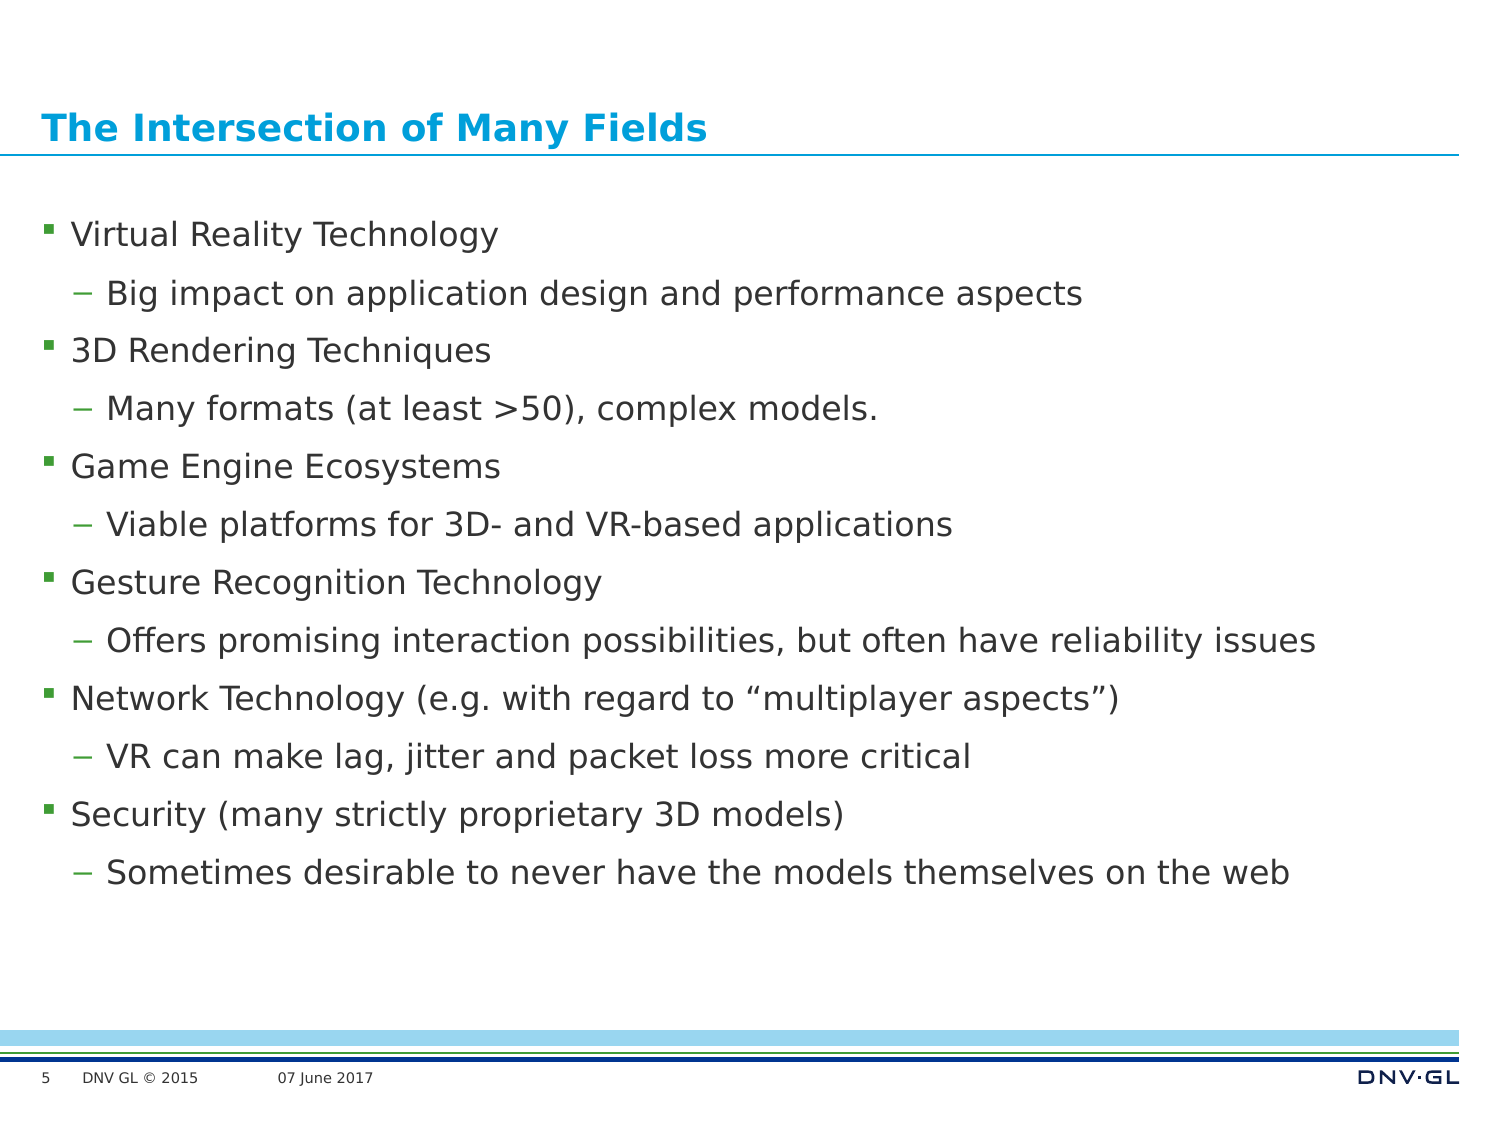

# The Intersection of Many Fields
Virtual Reality Technology
Big impact on application design and performance aspects
3D Rendering Techniques
Many formats (at least >50), complex models.
Game Engine Ecosystems
Viable platforms for 3D- and VR-based applications
Gesture Recognition Technology
Offers promising interaction possibilities, but often have reliability issues
Network Technology (e.g. with regard to “multiplayer aspects”)
VR can make lag, jitter and packet loss more critical
Security (many strictly proprietary 3D models)
Sometimes desirable to never have the models themselves on the web

5